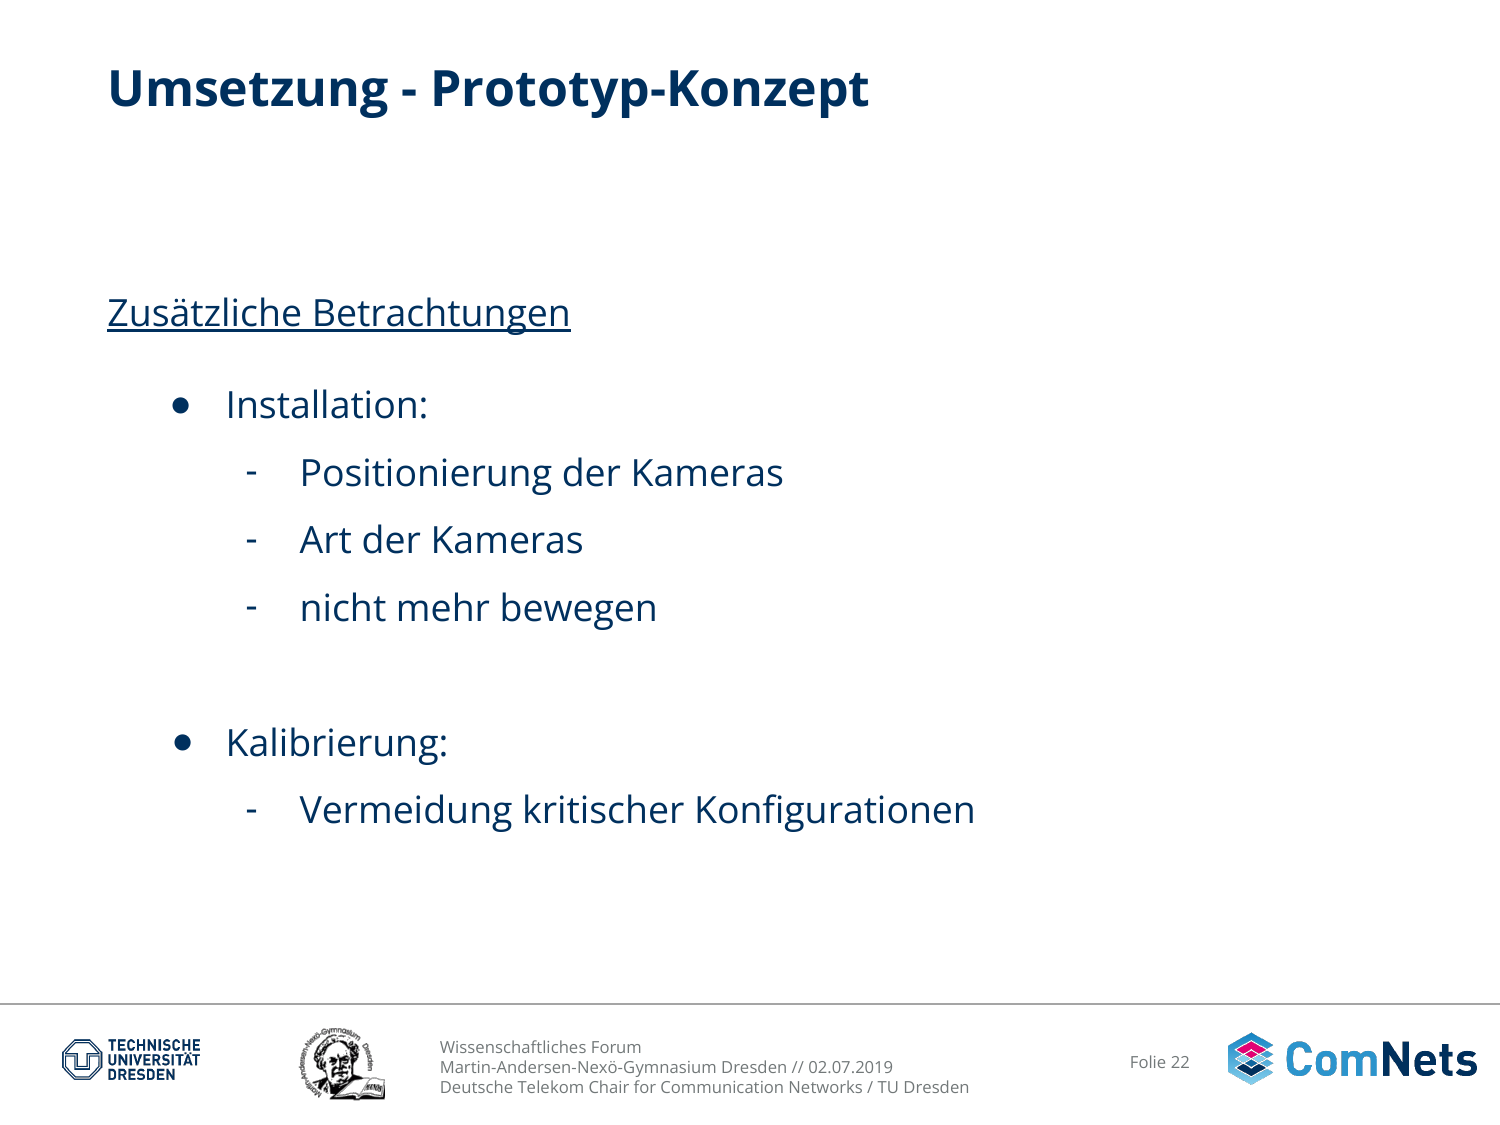

# Umsetzung - Prototyp-Konzept

Zusätzliche Betrachtungen
Installation:
Positionierung der Kameras
Art der Kameras
nicht mehr bewegen

Kalibrierung:
Vermeidung kritischer Konfigurationen